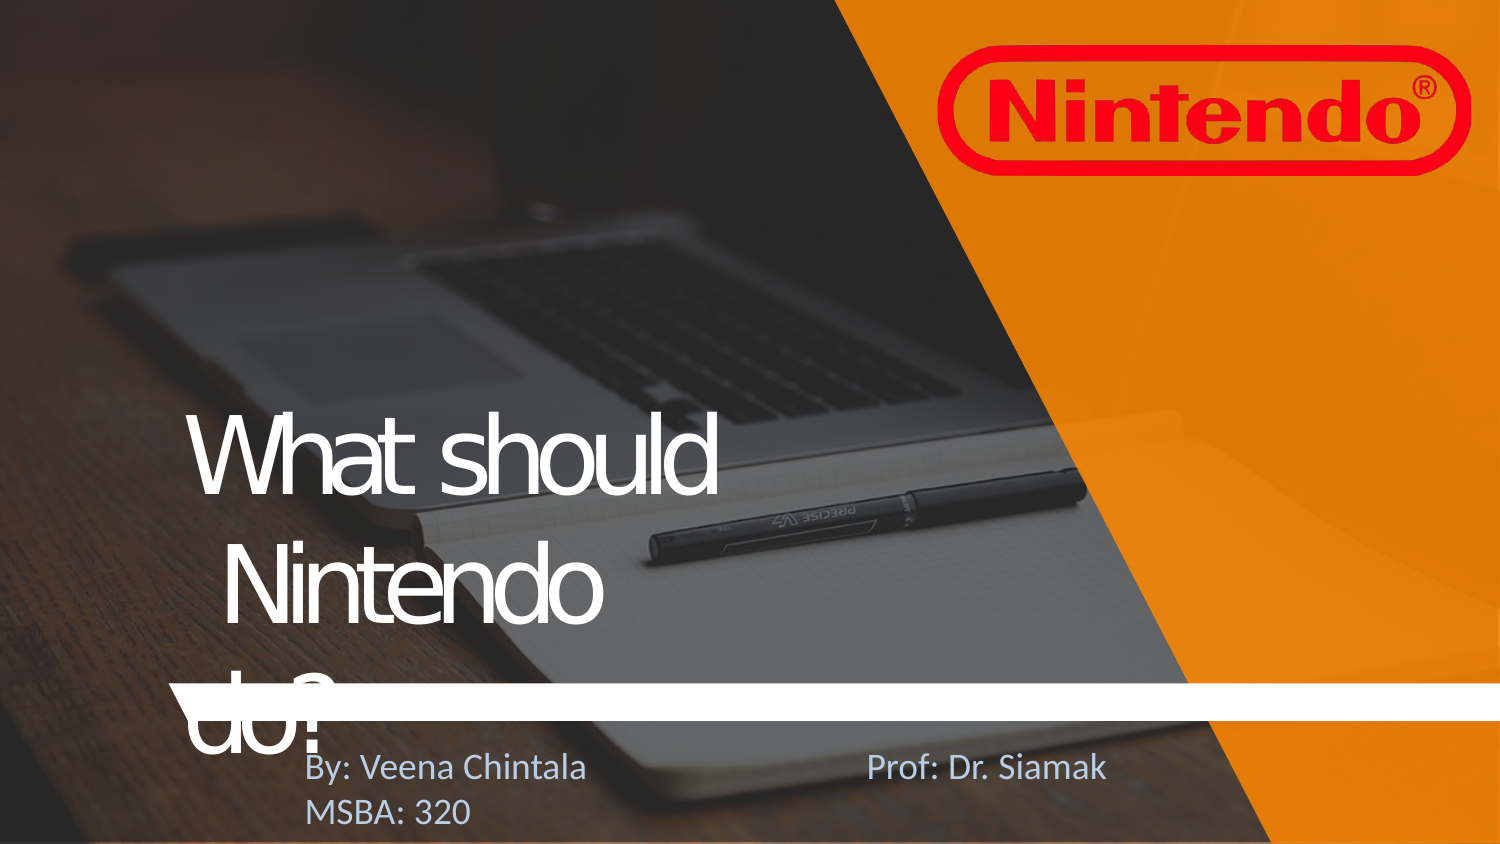

What should  Nintendo do?

By: Veena Chintala                                 Prof: Dr. Siamak
MSBA: 320